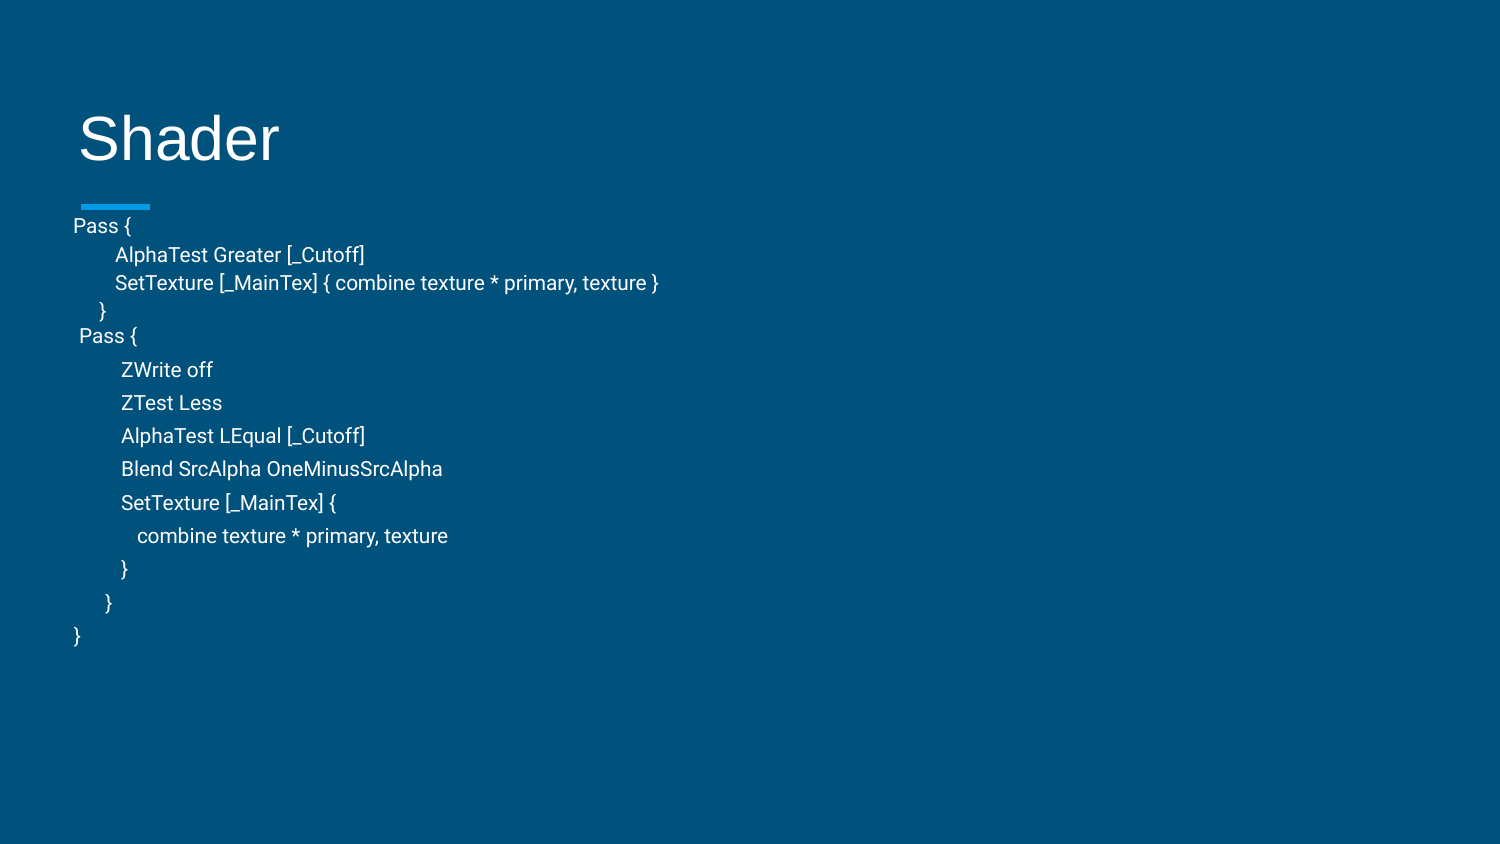

# Shader
 Pass {
         AlphaTest Greater [_Cutoff]
         SetTexture [_MainTex] { combine texture * primary, texture }
      }
 Pass {
         ZWrite off
         ZTest Less
         AlphaTest LEqual [_Cutoff]
         Blend SrcAlpha OneMinusSrcAlpha
         SetTexture [_MainTex] {
            combine texture * primary, texture
         }
      }
}